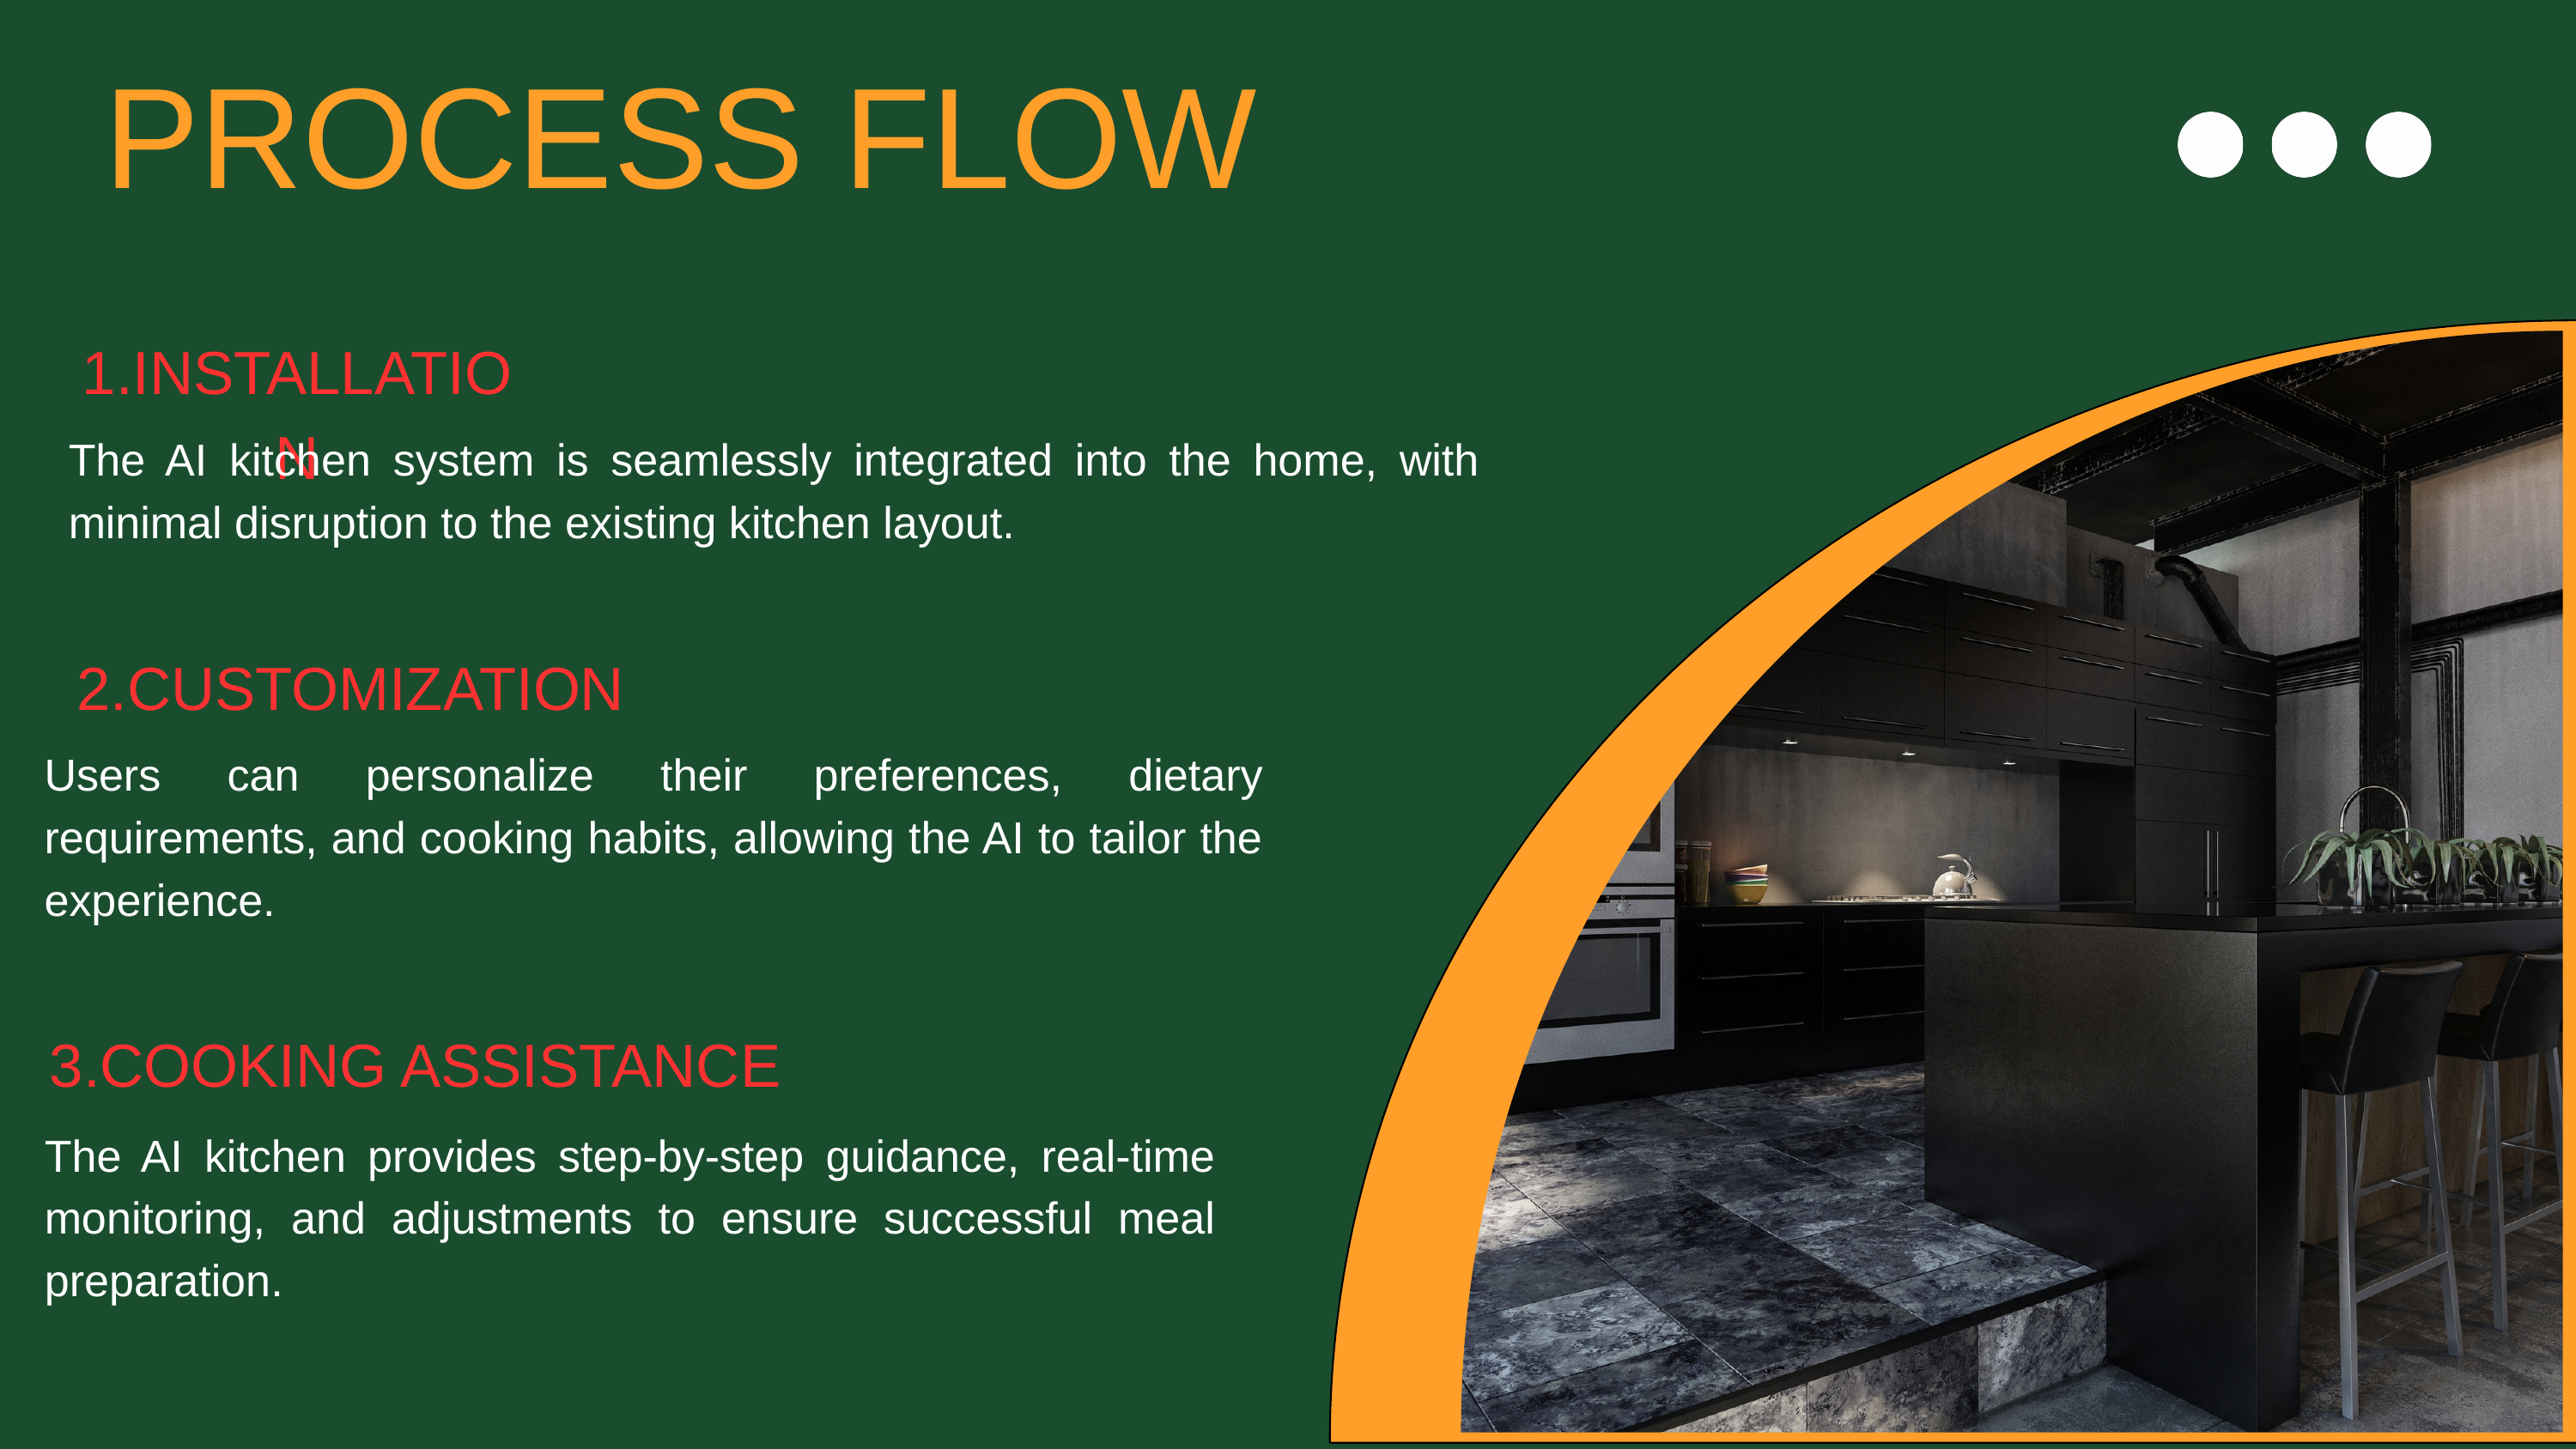

PROCESS FLOW

1.INSTALLATION

The AI kitchen system is seamlessly integrated into the home, with minimal disruption to the existing kitchen layout.
2.CUSTOMIZATION
Users can personalize their preferences, dietary requirements, and cooking habits, allowing the AI to tailor the experience.
3.COOKING ASSISTANCE
The AI kitchen provides step-by-step guidance, real-time monitoring, and adjustments to ensure successful meal preparation.